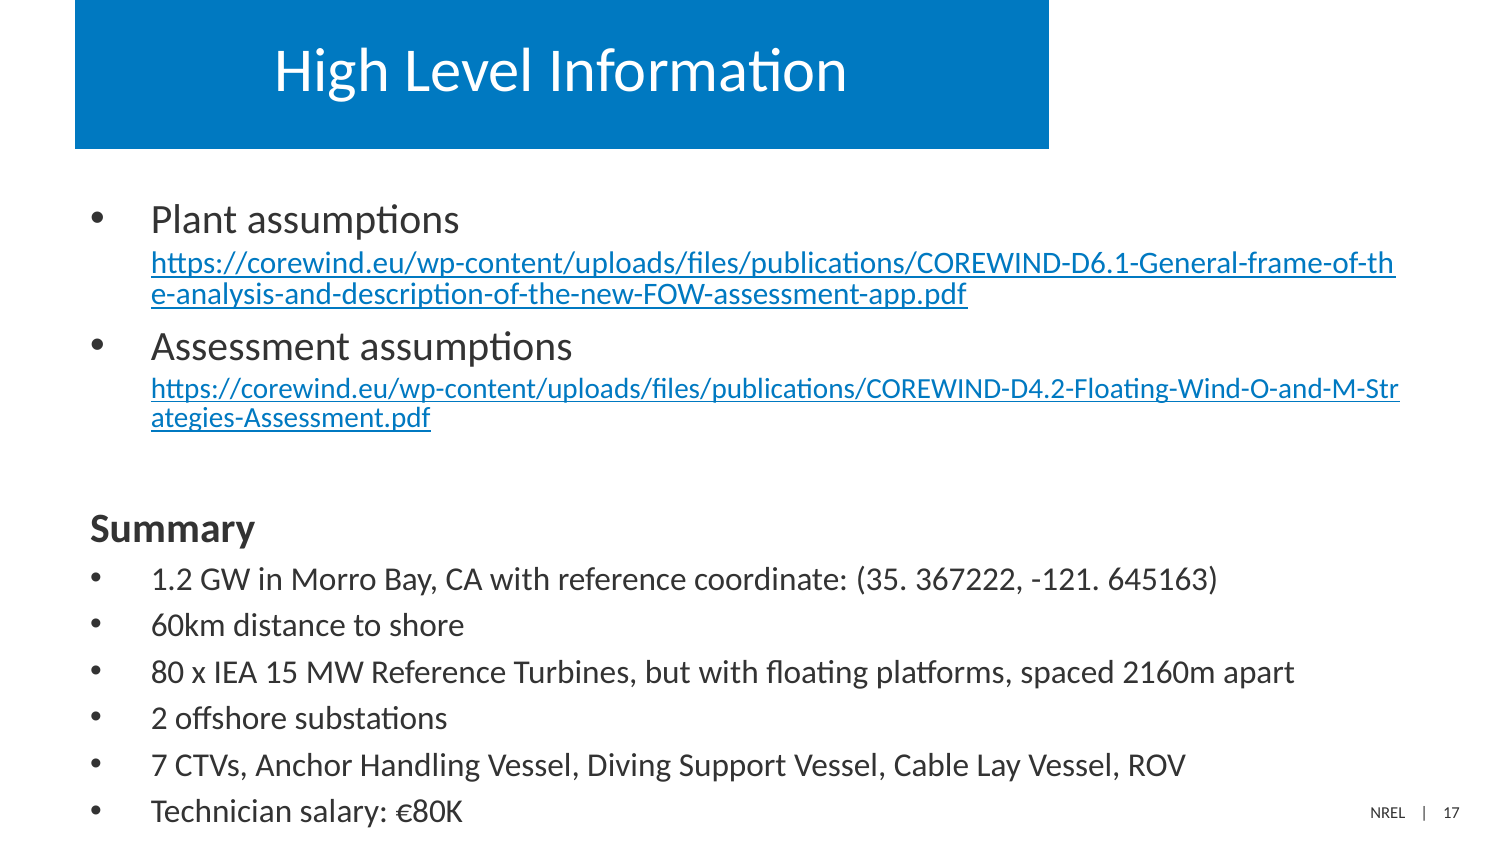

# High Level Information
Plant assumptions
https://corewind.eu/wp-content/uploads/files/publications/COREWIND-D6.1-General-frame-of-the-analysis-and-description-of-the-new-FOW-assessment-app.pdf
Assessment assumptions
https://corewind.eu/wp-content/uploads/files/publications/COREWIND-D4.2-Floating-Wind-O-and-M-Strategies-Assessment.pdf

Summary
1.2 GW in Morro Bay, CA with reference coordinate: (35. 367222, -121. 645163)
60km distance to shore
80 x IEA 15 MW Reference Turbines, but with floating platforms, spaced 2160m apart
2 offshore substations
7 CTVs, Anchor Handling Vessel, Diving Support Vessel, Cable Lay Vessel, ROV
Technician salary: €80K